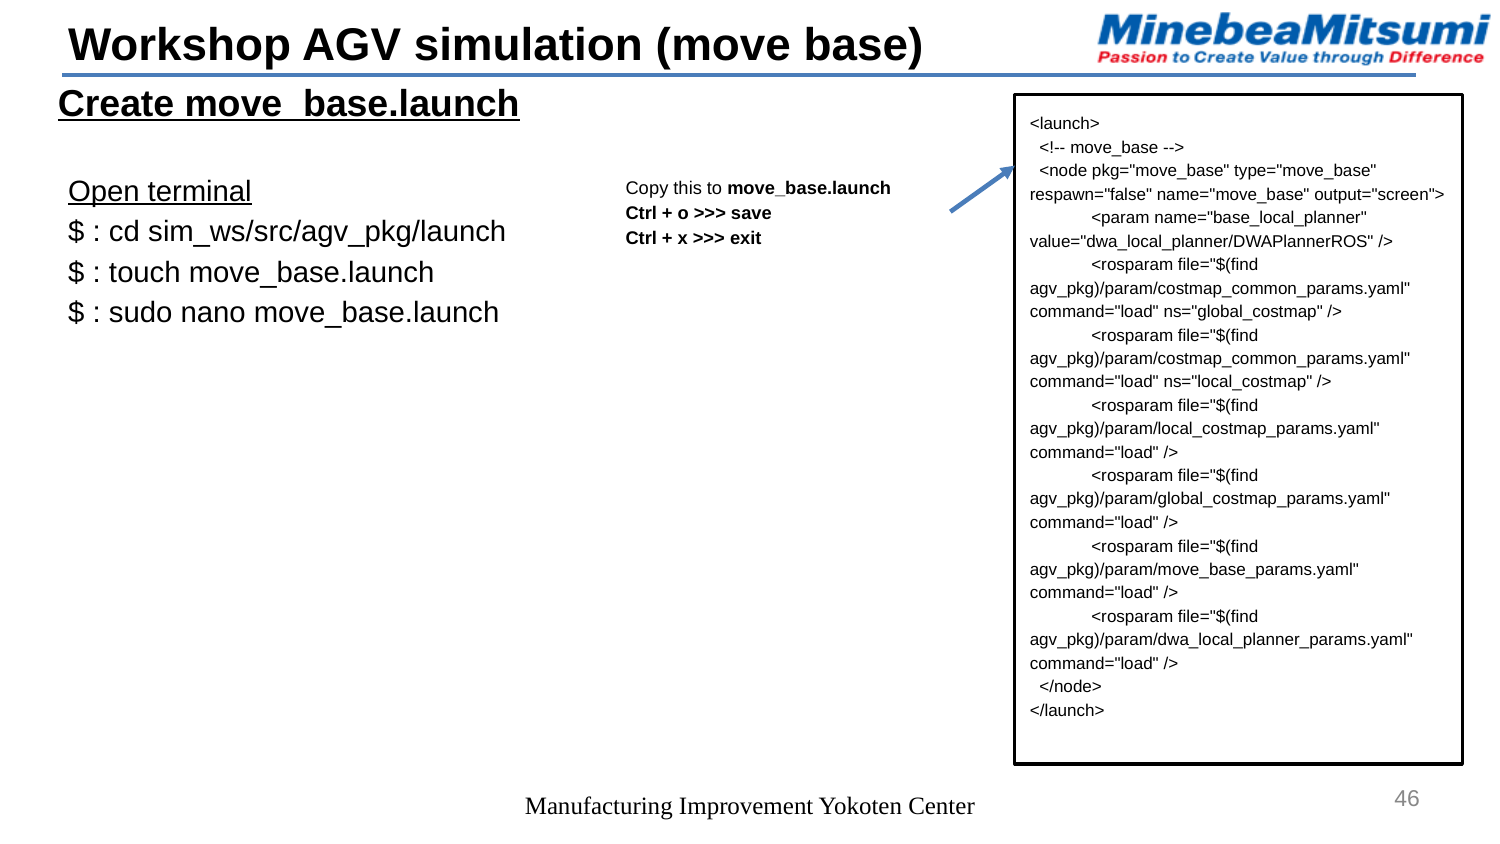

Workshop AGV simulation (move base)
Create move_base.launch
<launch>
  <!-- move_base -->
  <node pkg="move_base" type="move_base" respawn="false" name="move_base" output="screen">
	<param name="base_local_planner" value="dwa_local_planner/DWAPlannerROS" />
	<rosparam file="$(find agv_pkg)/param/costmap_common_params.yaml" command="load" ns="global_costmap" />
	<rosparam file="$(find agv_pkg)/param/costmap_common_params.yaml" command="load" ns="local_costmap" />
	<rosparam file="$(find agv_pkg)/param/local_costmap_params.yaml" command="load" />
	<rosparam file="$(find agv_pkg)/param/global_costmap_params.yaml" command="load" />
	<rosparam file="$(find agv_pkg)/param/move_base_params.yaml" command="load" />
	<rosparam file="$(find agv_pkg)/param/dwa_local_planner_params.yaml" command="load" />
  </node>
</launch>
Open terminal
$ : cd sim_ws/src/agv_pkg/launch
$ : touch move_base.launch
$ : sudo nano move_base.launch
Copy this to move_base.launch
Ctrl + o >>> save
Ctrl + x >>> exit
46
Manufacturing Improvement Yokoten Center